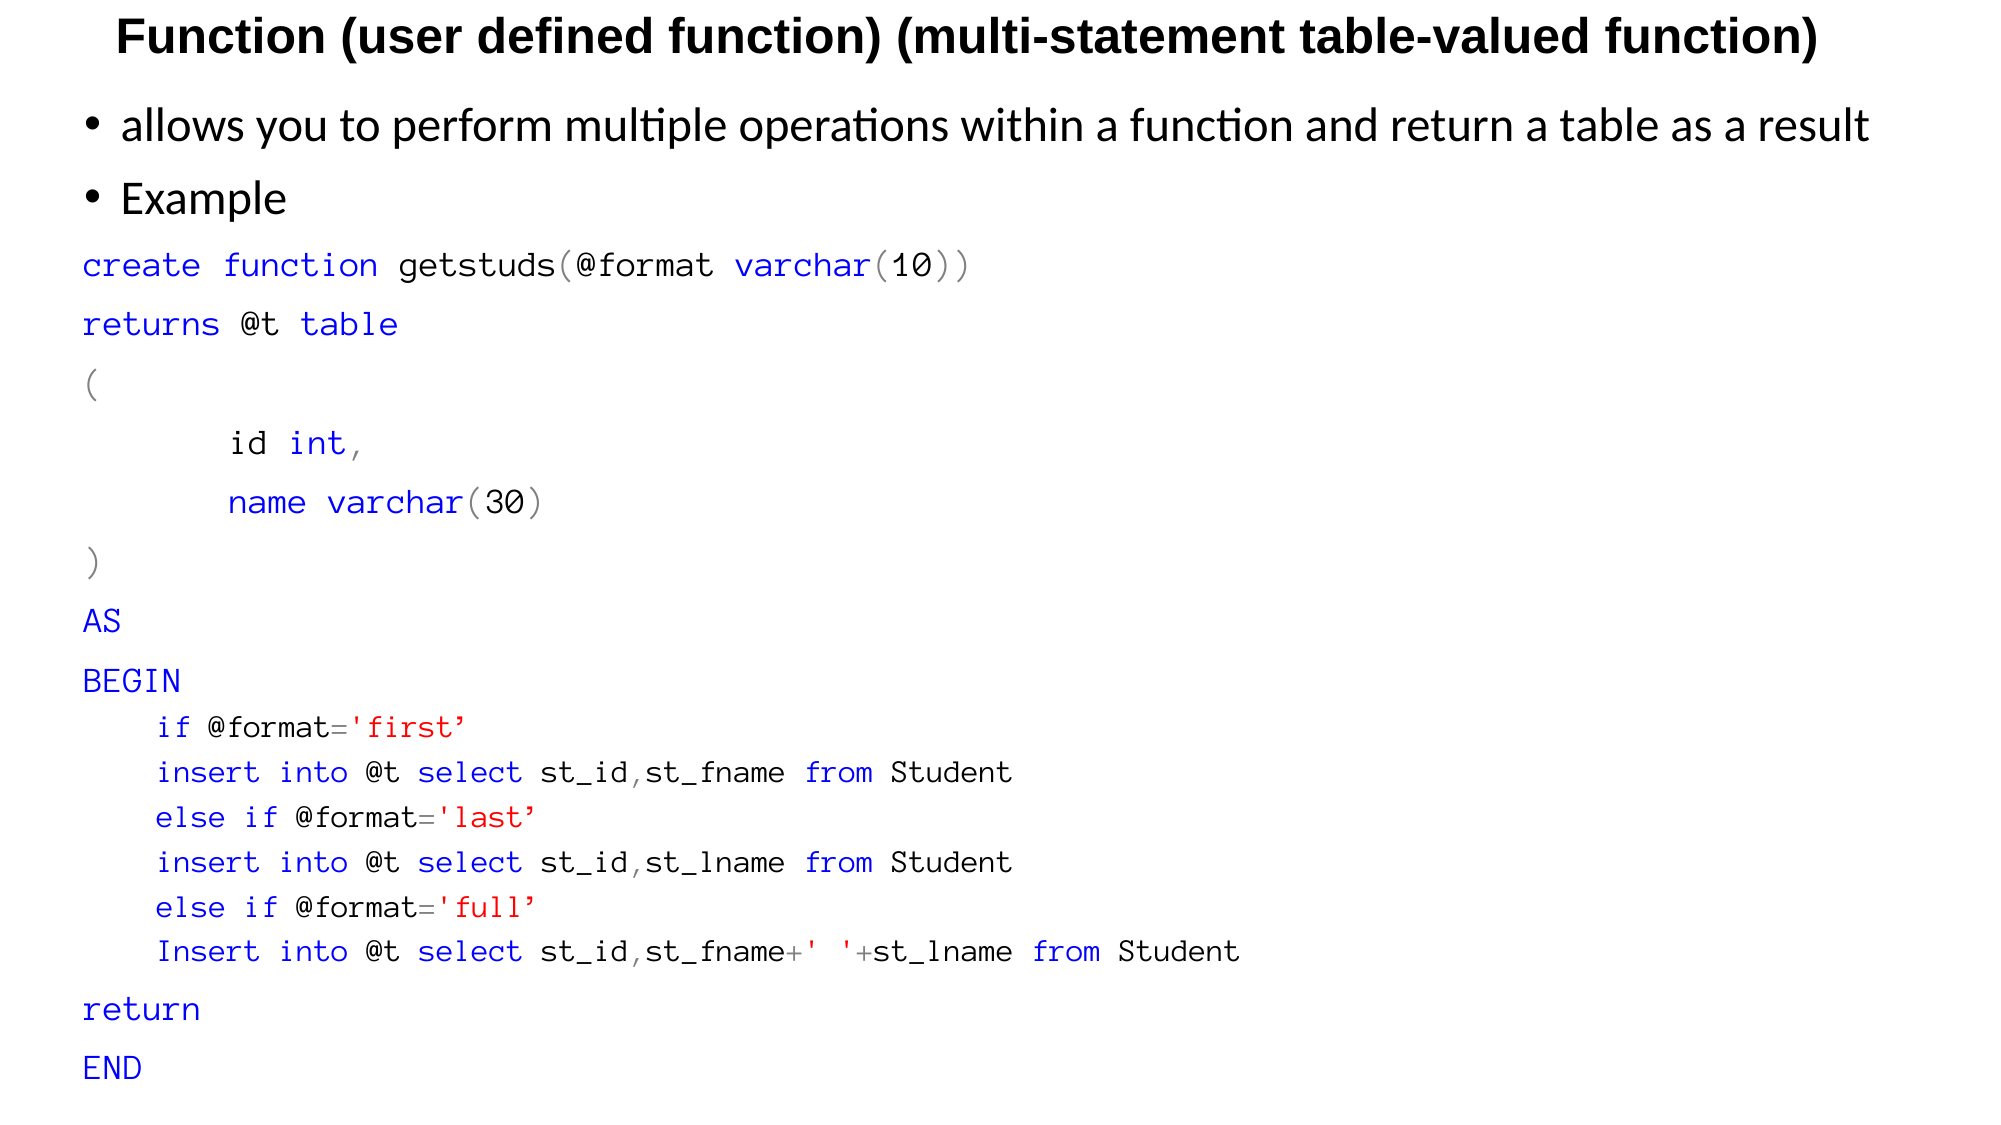

# Function (user defined function) (multi-statement table-valued function)
allows you to perform multiple operations within a function and return a table as a result
Example
create function getstuds(@format varchar(10))
returns @t table
(
	id int,
	name varchar(30)
)
AS
BEGIN
if @format='first’
	insert into @t select st_id,st_fname from Student
else if @format='last’
	insert into @t select st_id,st_lname from Student
else if @format='full’
	Insert into @t select st_id,st_fname+' '+st_lname from Student
return
END